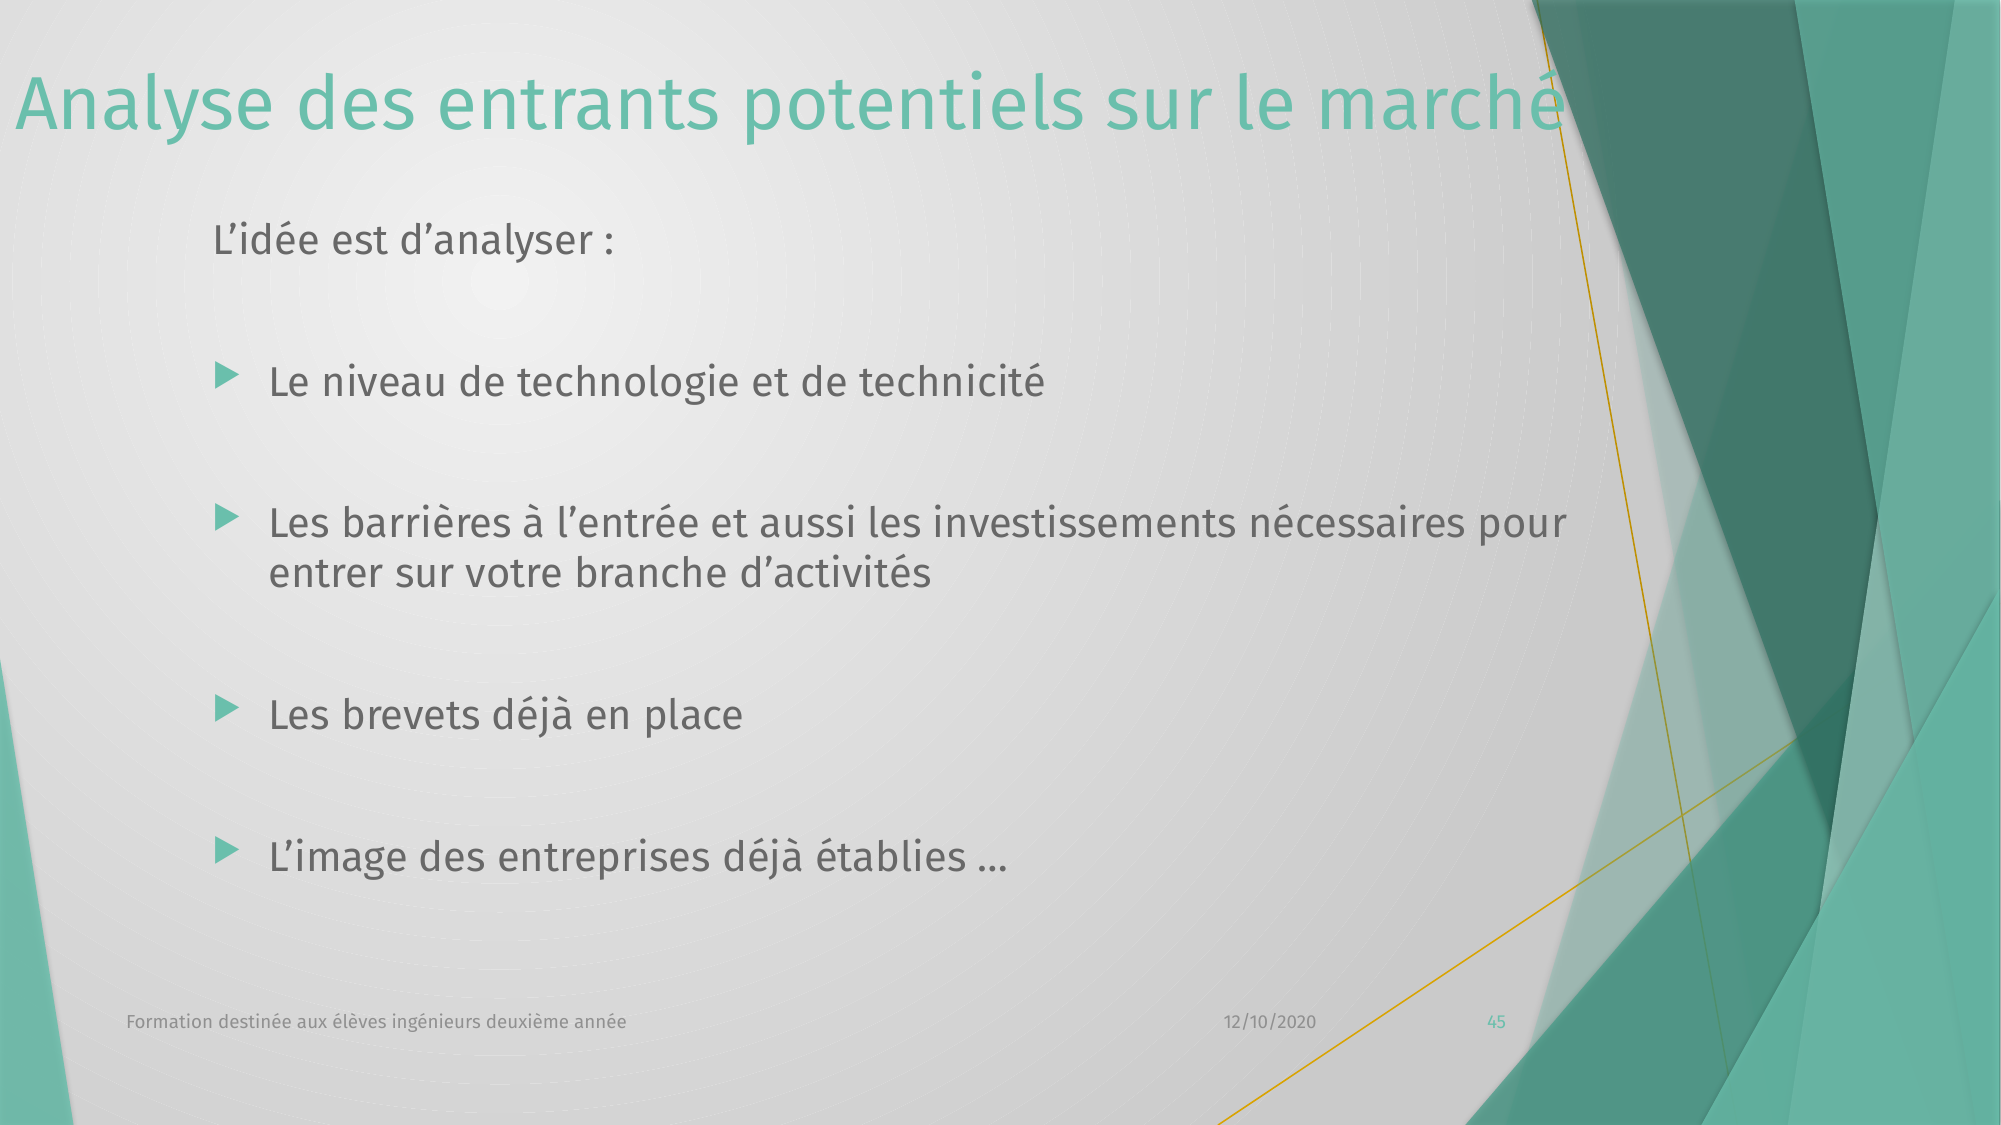

# Analyse des entrants potentiels sur le marché
L’idée est d’analyser :

Le niveau de technologie et de technicité

Les barrières à l’entrée et aussi les investissements nécessaires pour entrer sur votre branche d’activités

Les brevets déjà en place

L’image des entreprises déjà établies …
Formation destinée aux élèves ingénieurs deuxième année
12/10/2020
45